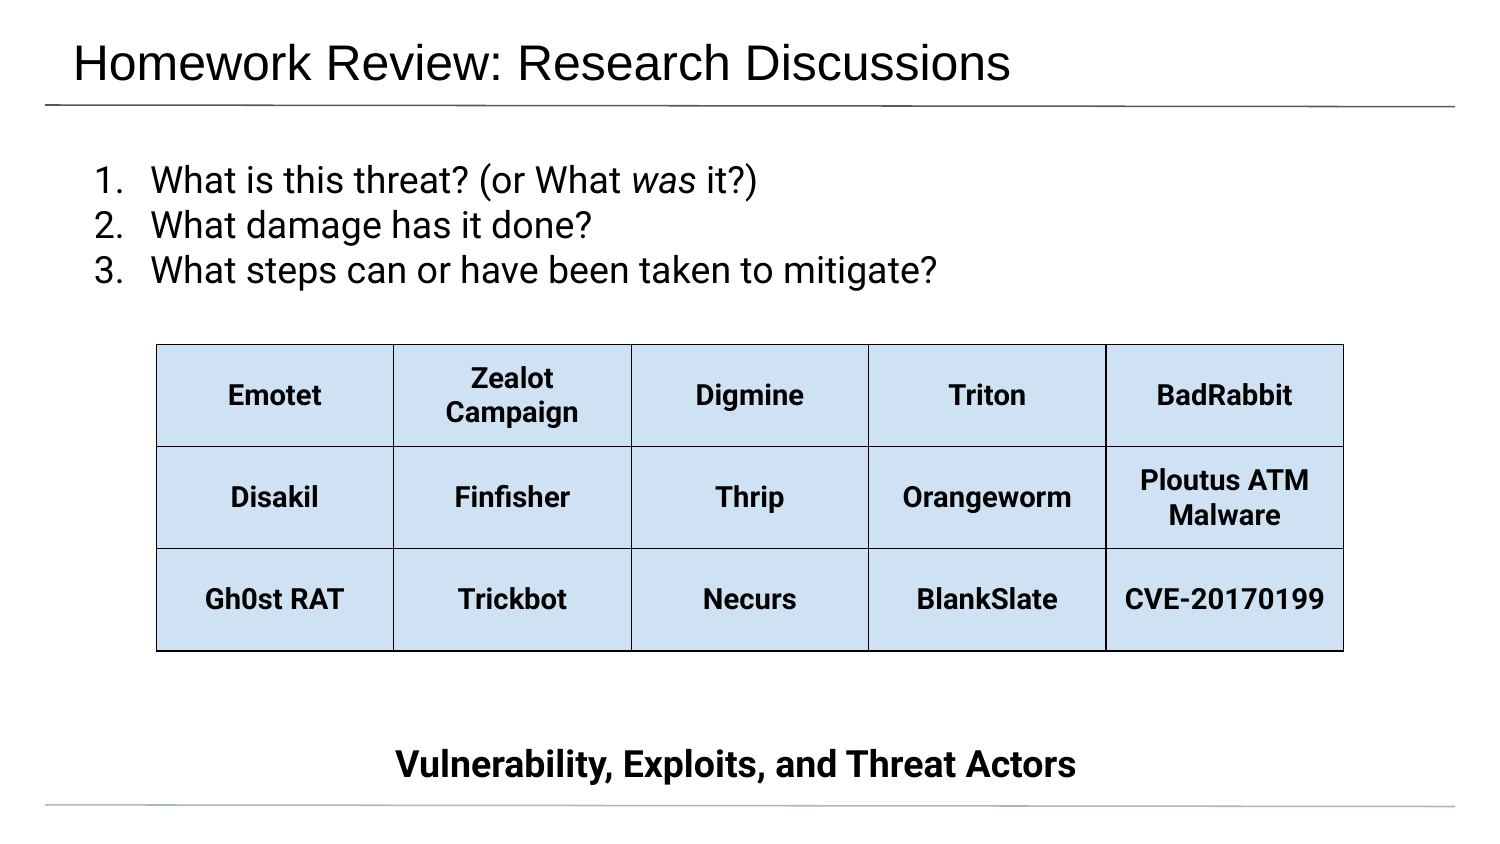

# Homework Review: Research Discussions
What is this threat? (or What was it?)
What damage has it done?
What steps can or have been taken to mitigate?
| Emotet | Zealot Campaign | Digmine | Triton | BadRabbit |
| --- | --- | --- | --- | --- |
| Disakil | Finfisher | Thrip | Orangeworm | Ploutus ATM Malware |
| Gh0st RAT | Trickbot | Necurs | BlankSlate | CVE-20170199 |
Vulnerability, Exploits, and Threat Actors